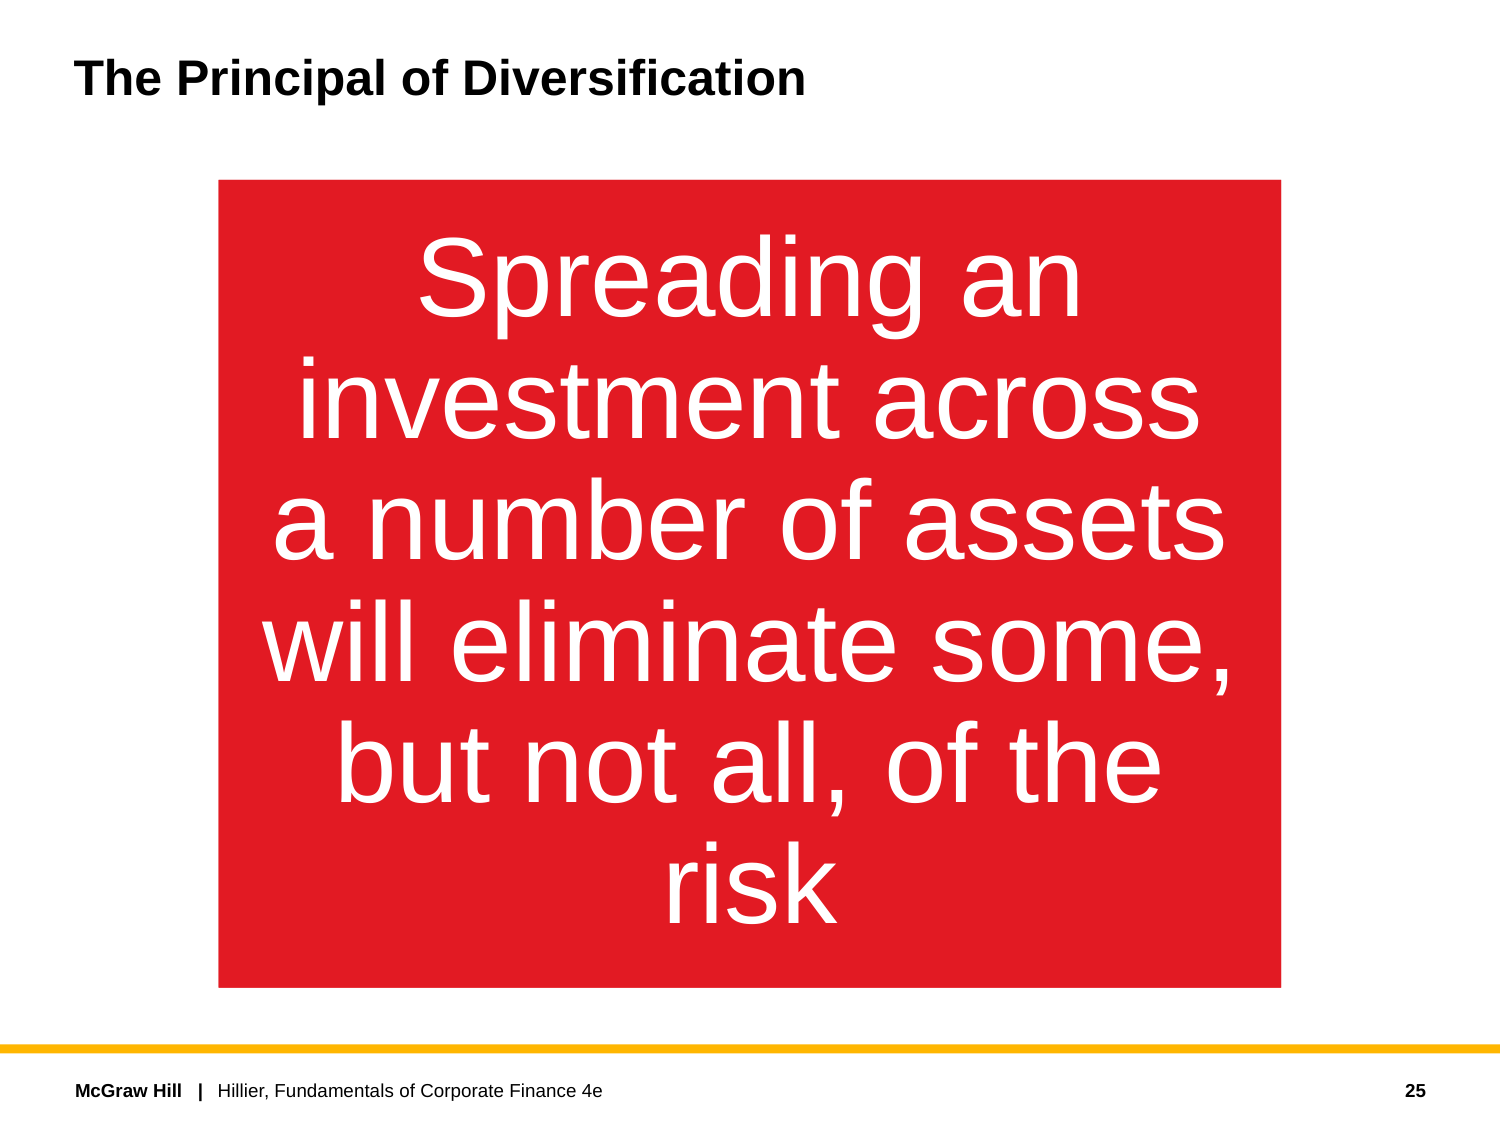

# The Principal of Diversification

Spreading an investment across a number of assets will eliminate some, but not all, of the risk
25
Hillier, Fundamentals of Corporate Finance 4e